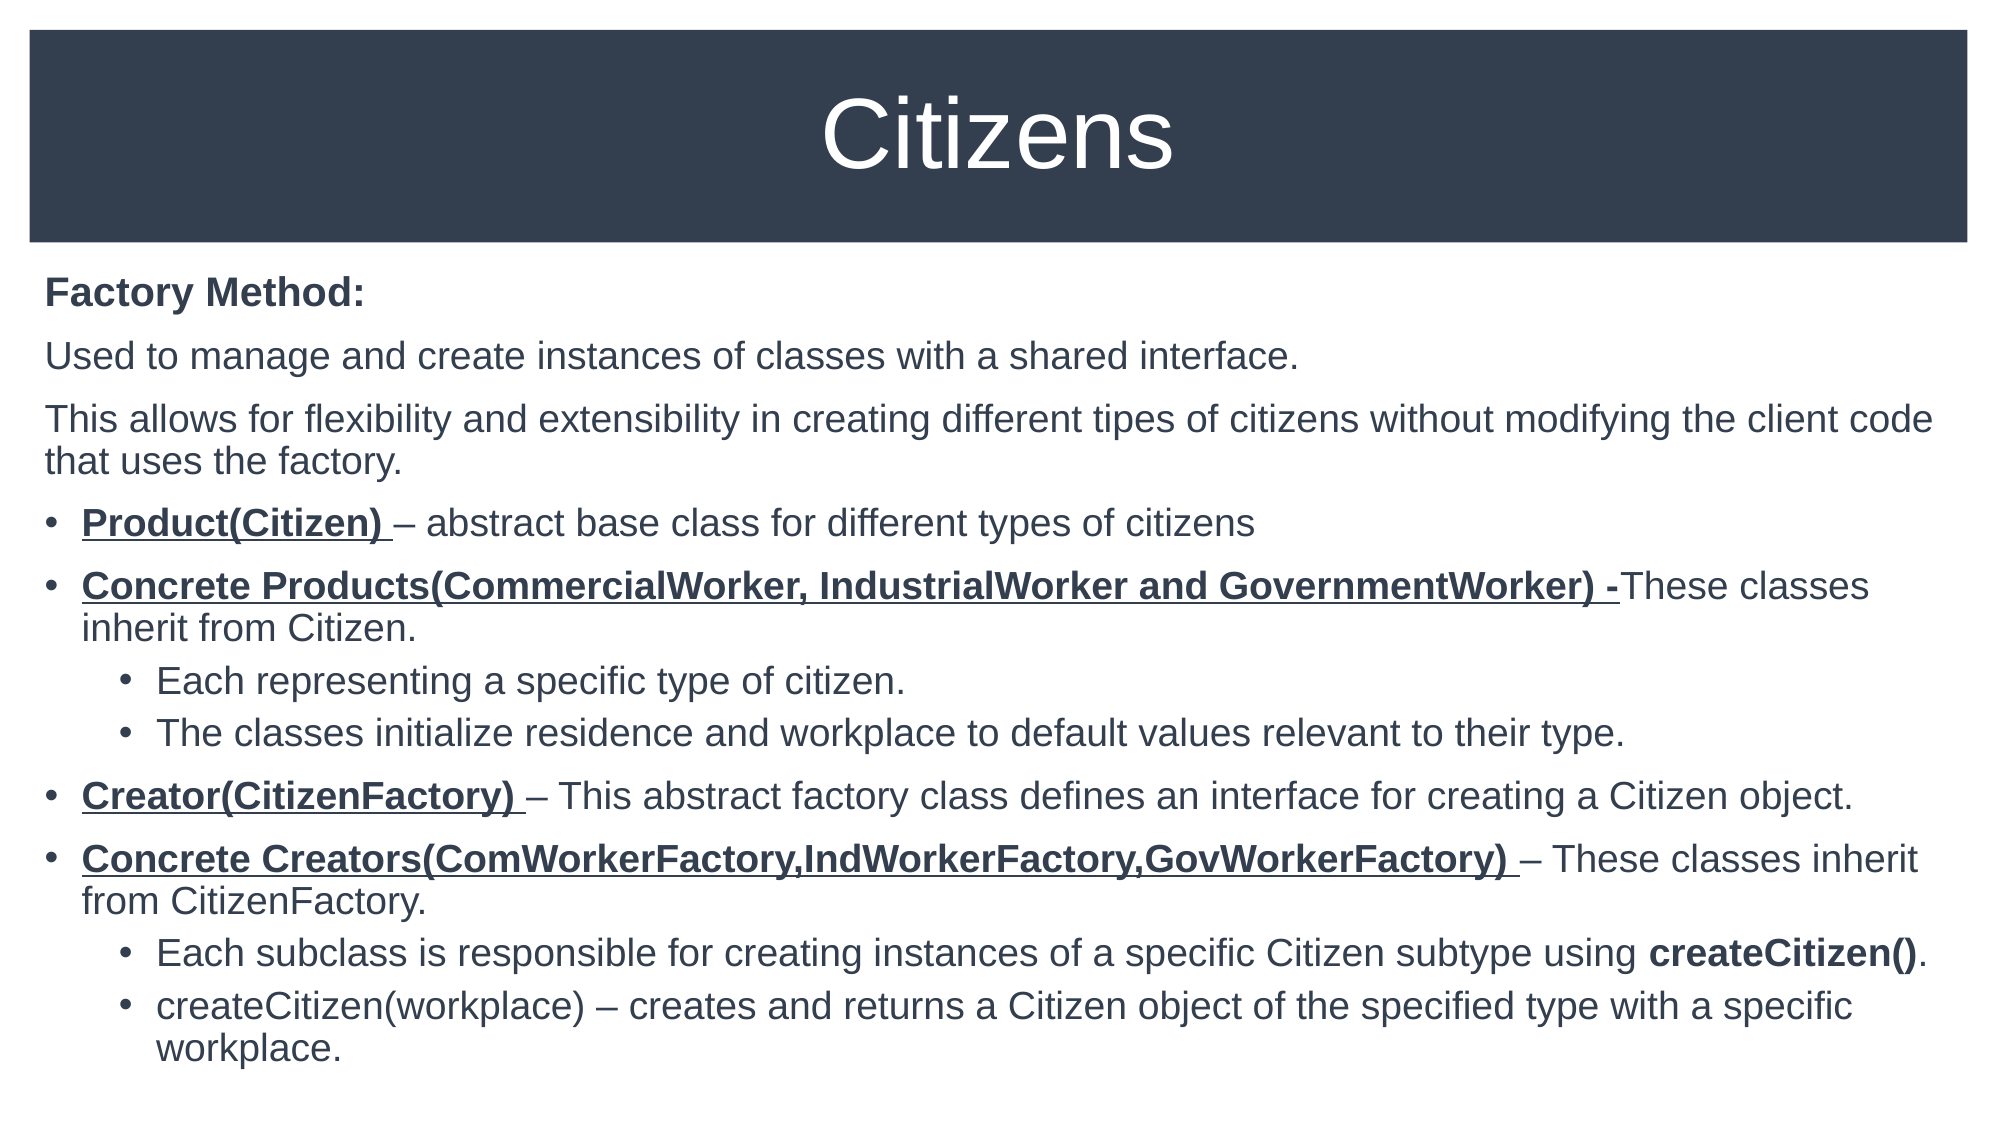

# Citizens
Factory Method:
Used to manage and create instances of classes with a shared interface.
This allows for flexibility and extensibility in creating different tipes of citizens without modifying the client code that uses the factory.
Product(Citizen) – abstract base class for different types of citizens
Concrete Products(CommercialWorker, IndustrialWorker and GovernmentWorker) -These classes inherit from Citizen.
Each representing a specific type of citizen.
The classes initialize residence and workplace to default values relevant to their type.
Creator(CitizenFactory) – This abstract factory class defines an interface for creating a Citizen object.
Concrete Creators(ComWorkerFactory,IndWorkerFactory,GovWorkerFactory) – These classes inherit from CitizenFactory.
Each subclass is responsible for creating instances of a specific Citizen subtype using createCitizen().
createCitizen(workplace) – creates and returns a Citizen object of the specified type with a specific workplace.